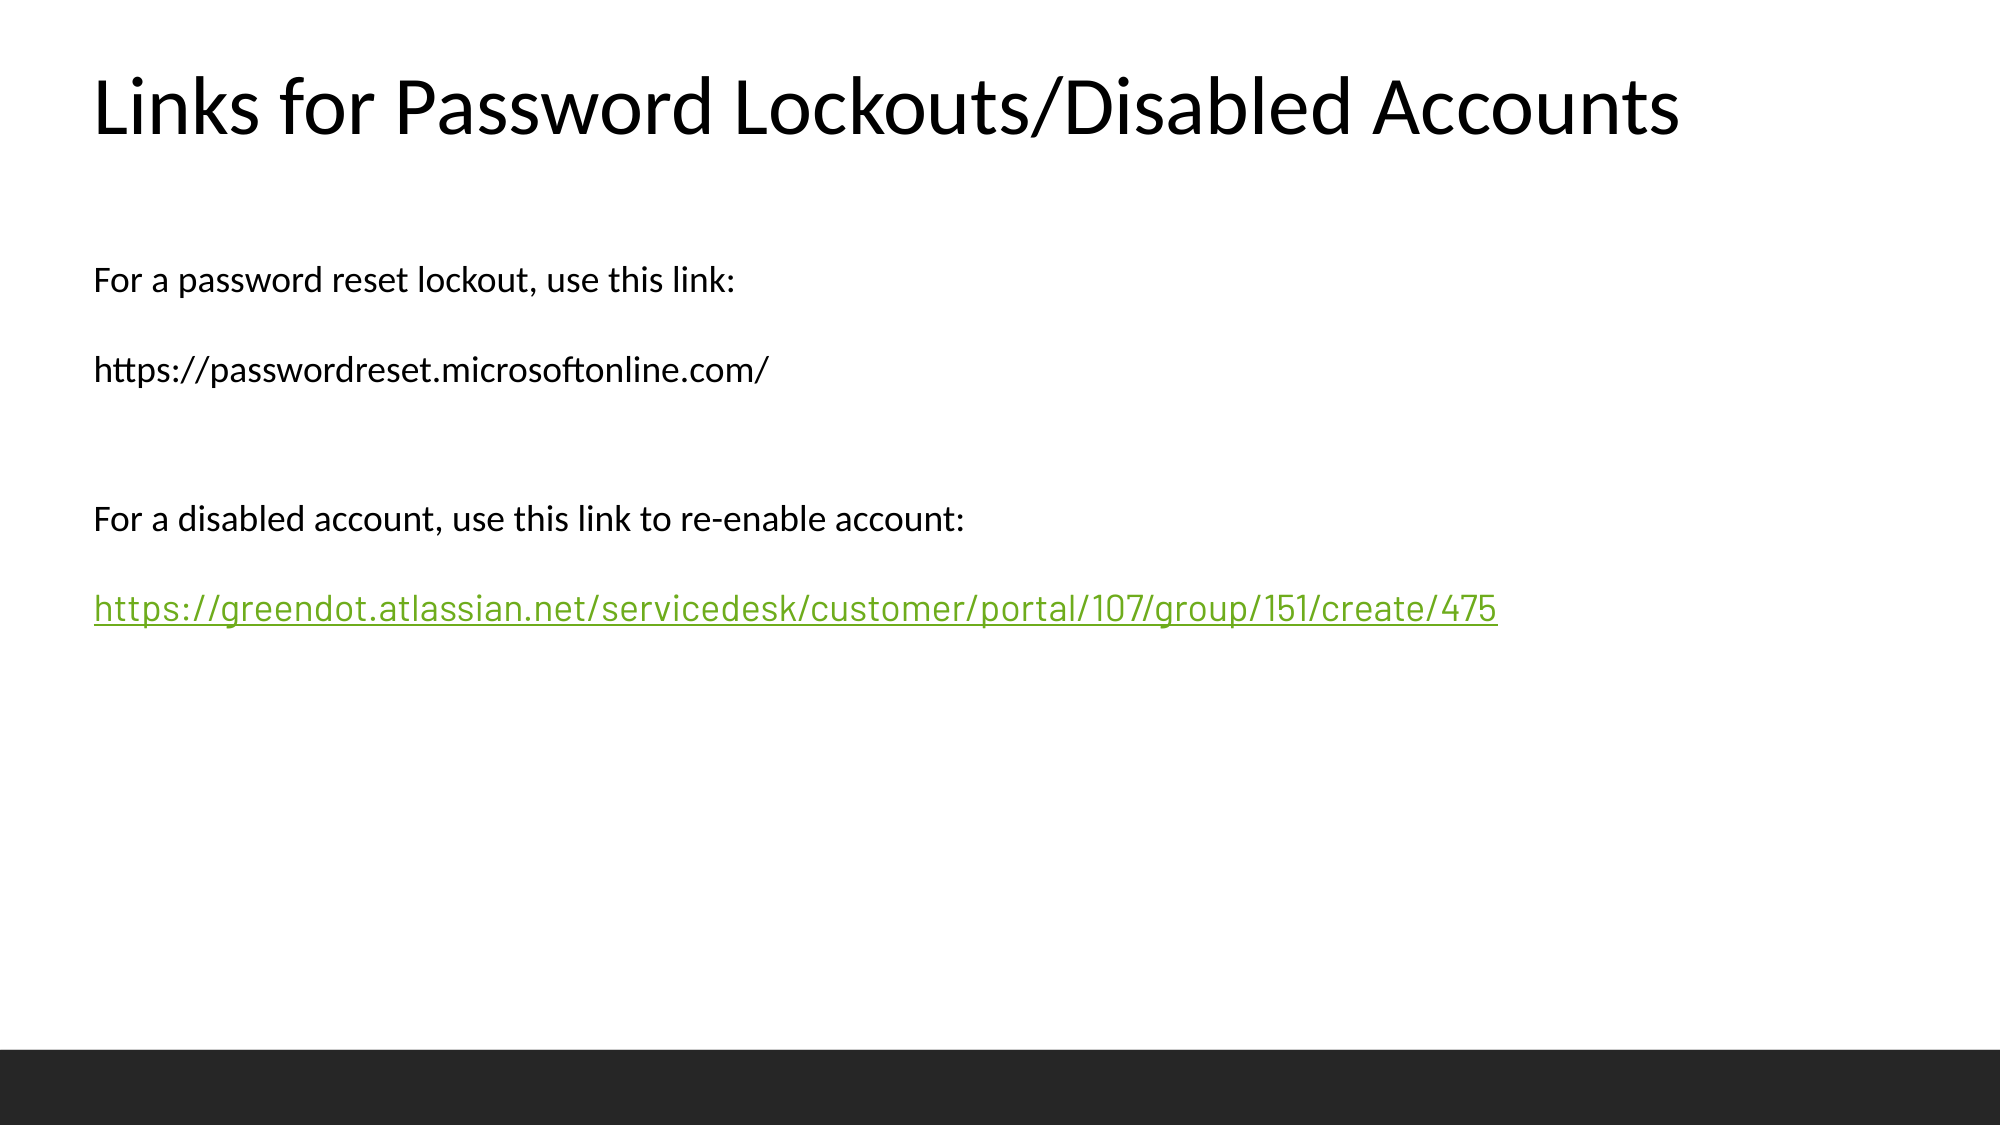

Links for Password Lockouts/Disabled Accounts
For a password reset lockout, use this link:

https://passwordreset.microsoftonline.com/
For a disabled account, use this link to re-enable account:

https://greendot.atlassian.net/servicedesk/customer/portal/107/group/151/create/475